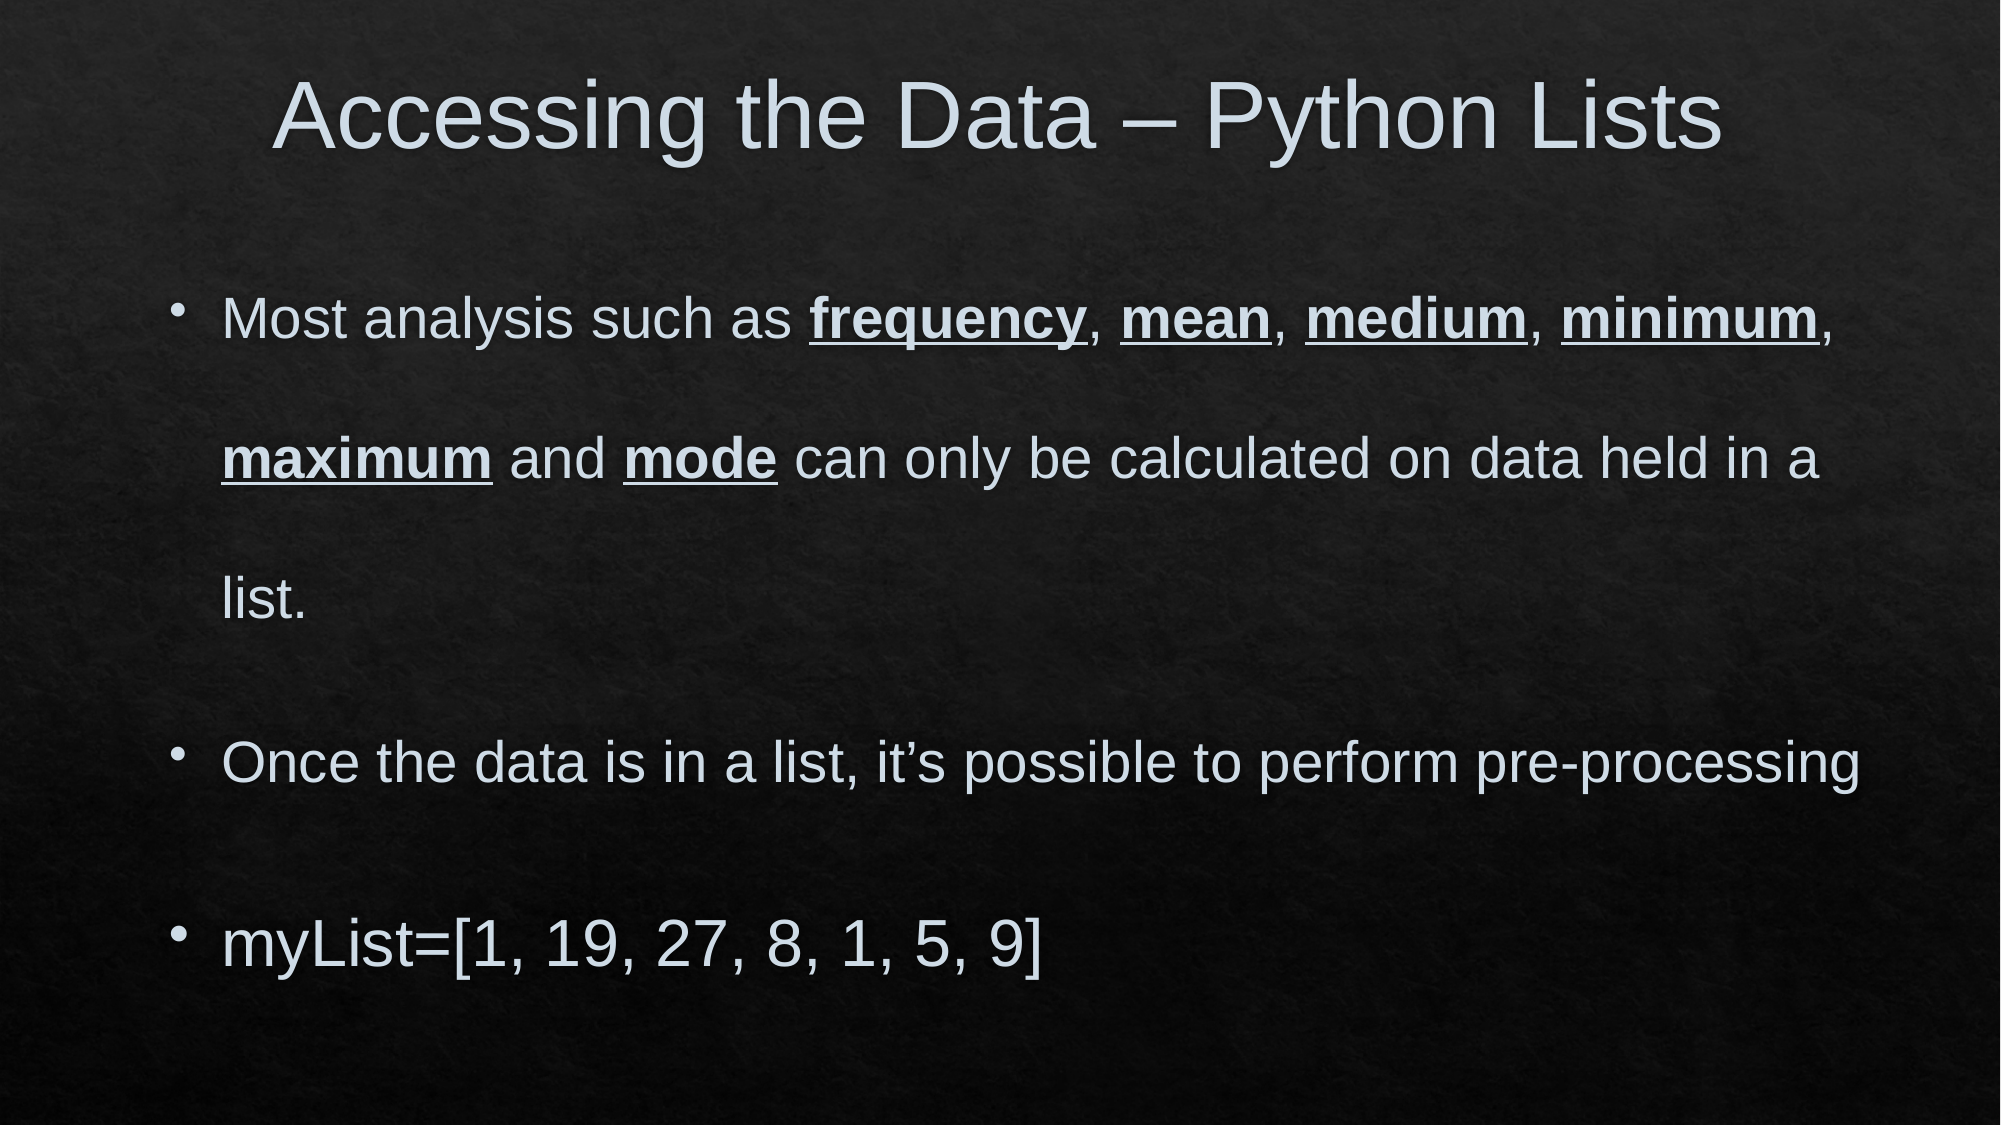

# Accessing the Data – Python Lists
Most analysis such as frequency, mean, medium, minimum, maximum and mode can only be calculated on data held in a list.
Once the data is in a list, it’s possible to perform pre-processing
myList=[1, 19, 27, 8, 1, 5, 9]